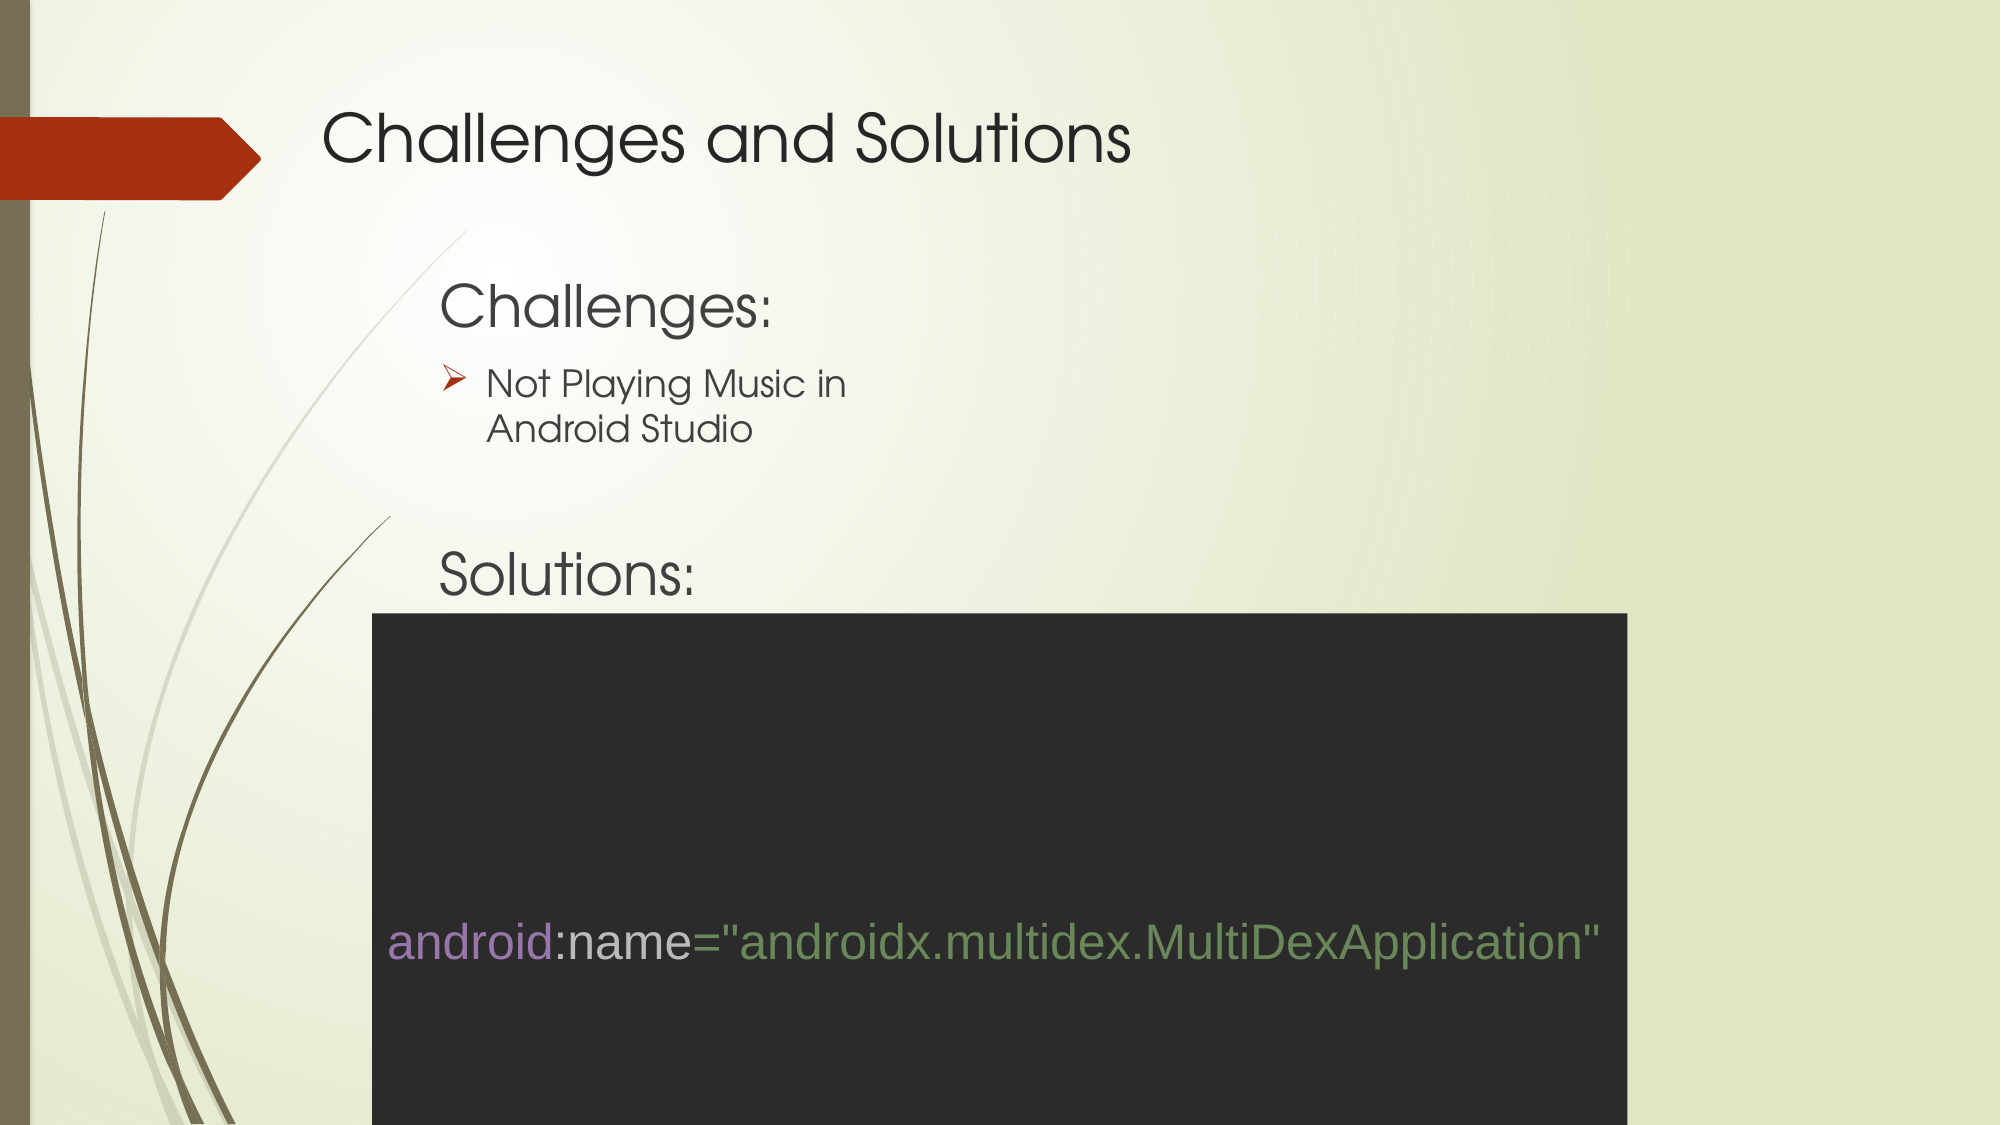

# Challenges and Solutions
Challenges:
Not Playing Music in Android Studio

Solutions:
Add the following code to the AndroidMainfest.xml file

android:name="androidx.multidex.MultiDexApplication"